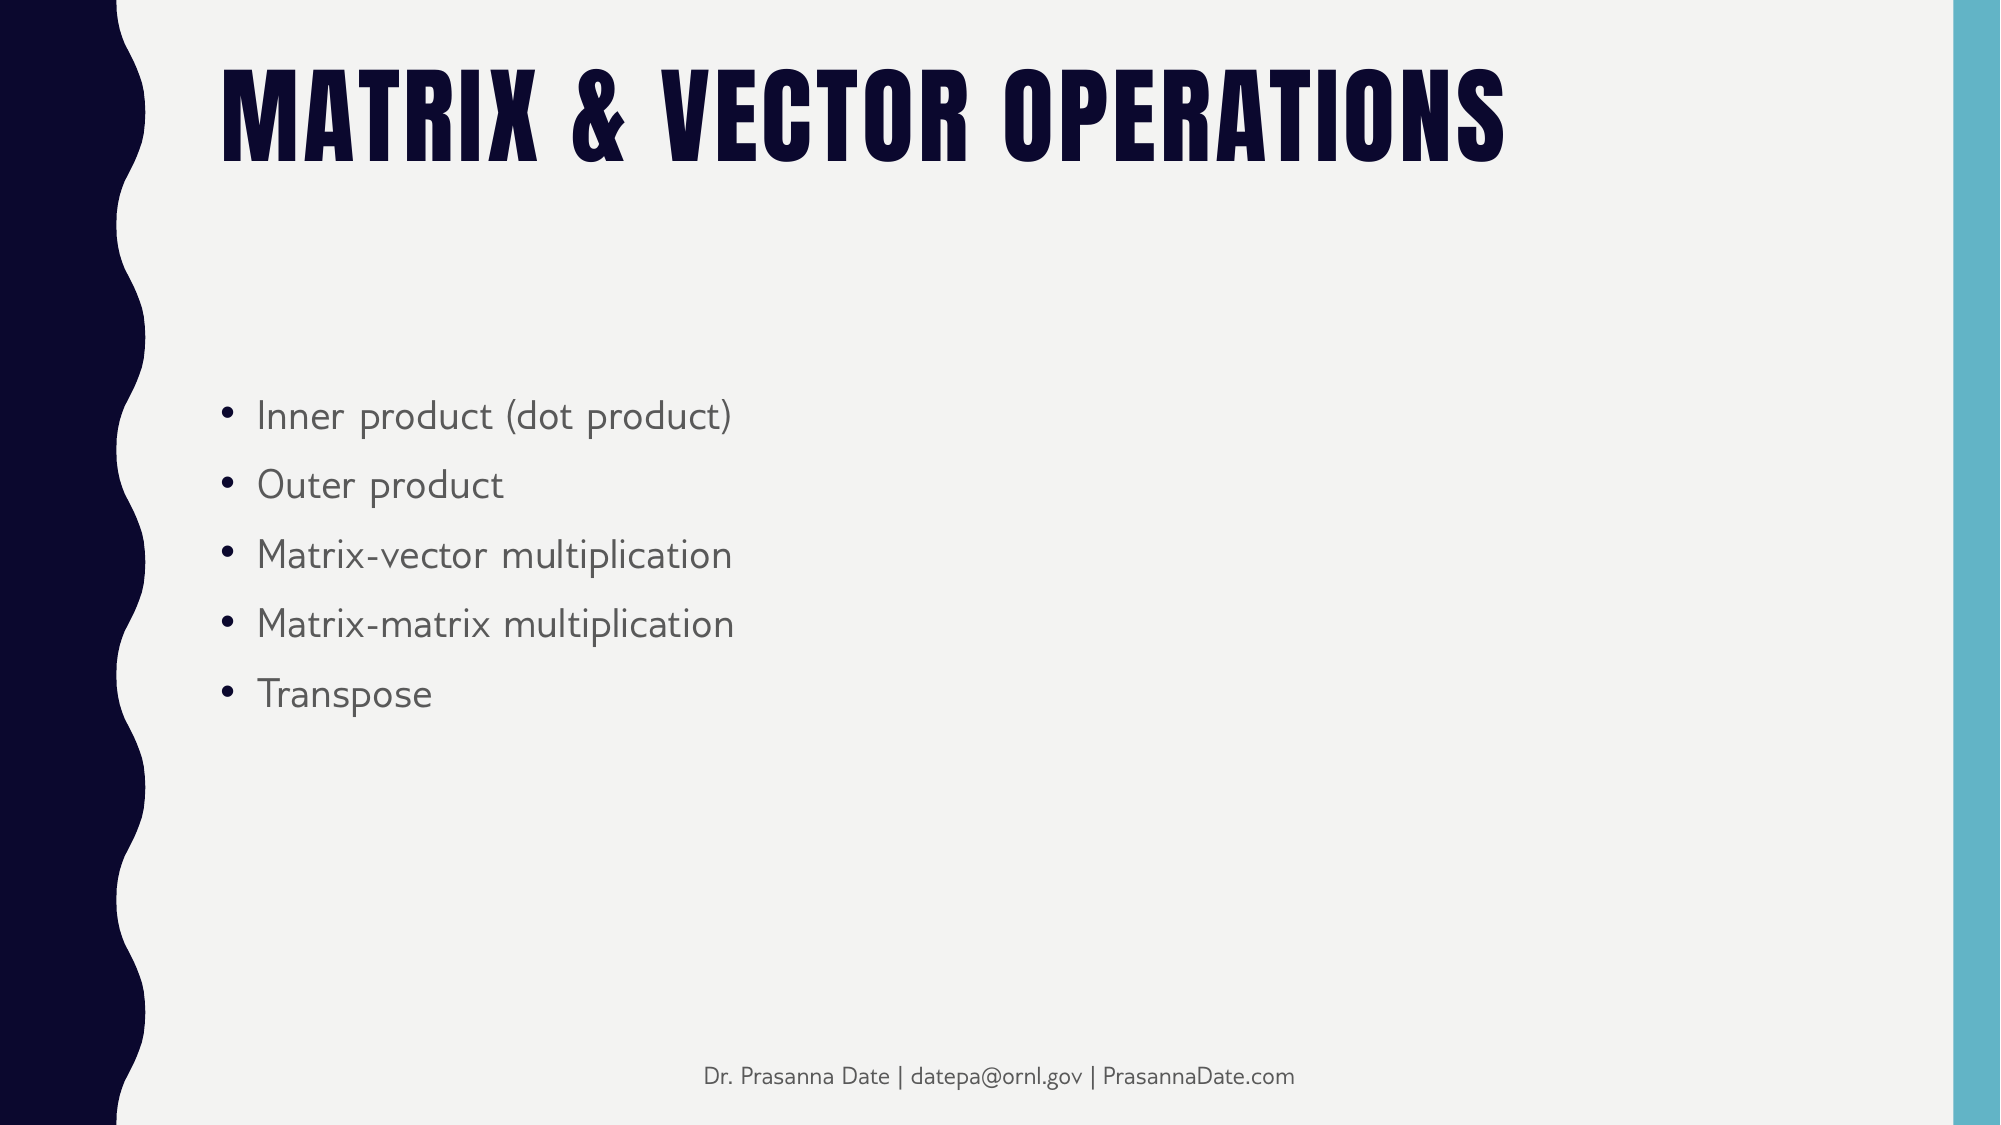

# Matrix & Vector Operations
Inner product (dot product)
Outer product
Matrix-vector multiplication
Matrix-matrix multiplication
Transpose
Dr. Prasanna Date | datepa@ornl.gov | PrasannaDate.com